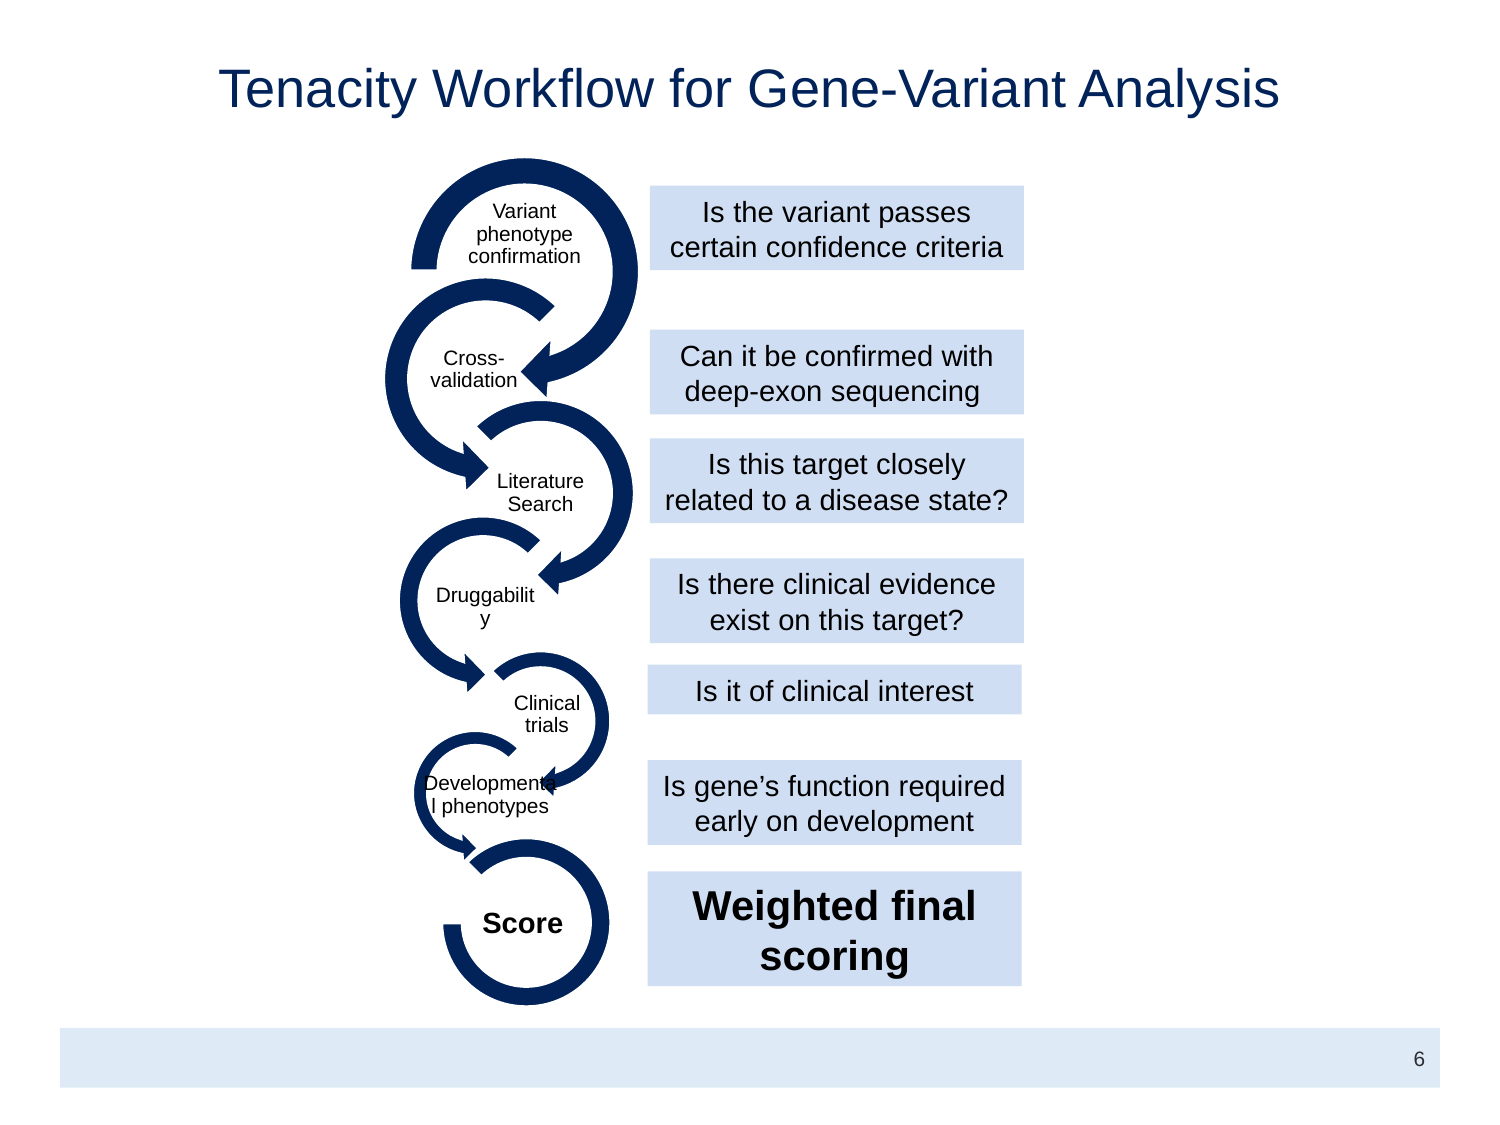

Tenacity Workflow for Gene-Variant Analysis
Variant phenotype confirmation
Cross-validation
Literature Search
Druggability
Clinical trials
Developmental phenotypes
Score
Is the variant passes certain confidence criteria
Can it be confirmed with deep-exon sequencing
Is this target closely related to a disease state?
Is there clinical evidence exist on this target?
Is it of clinical interest
Is gene’s function required early on development
Weighted final scoring
6